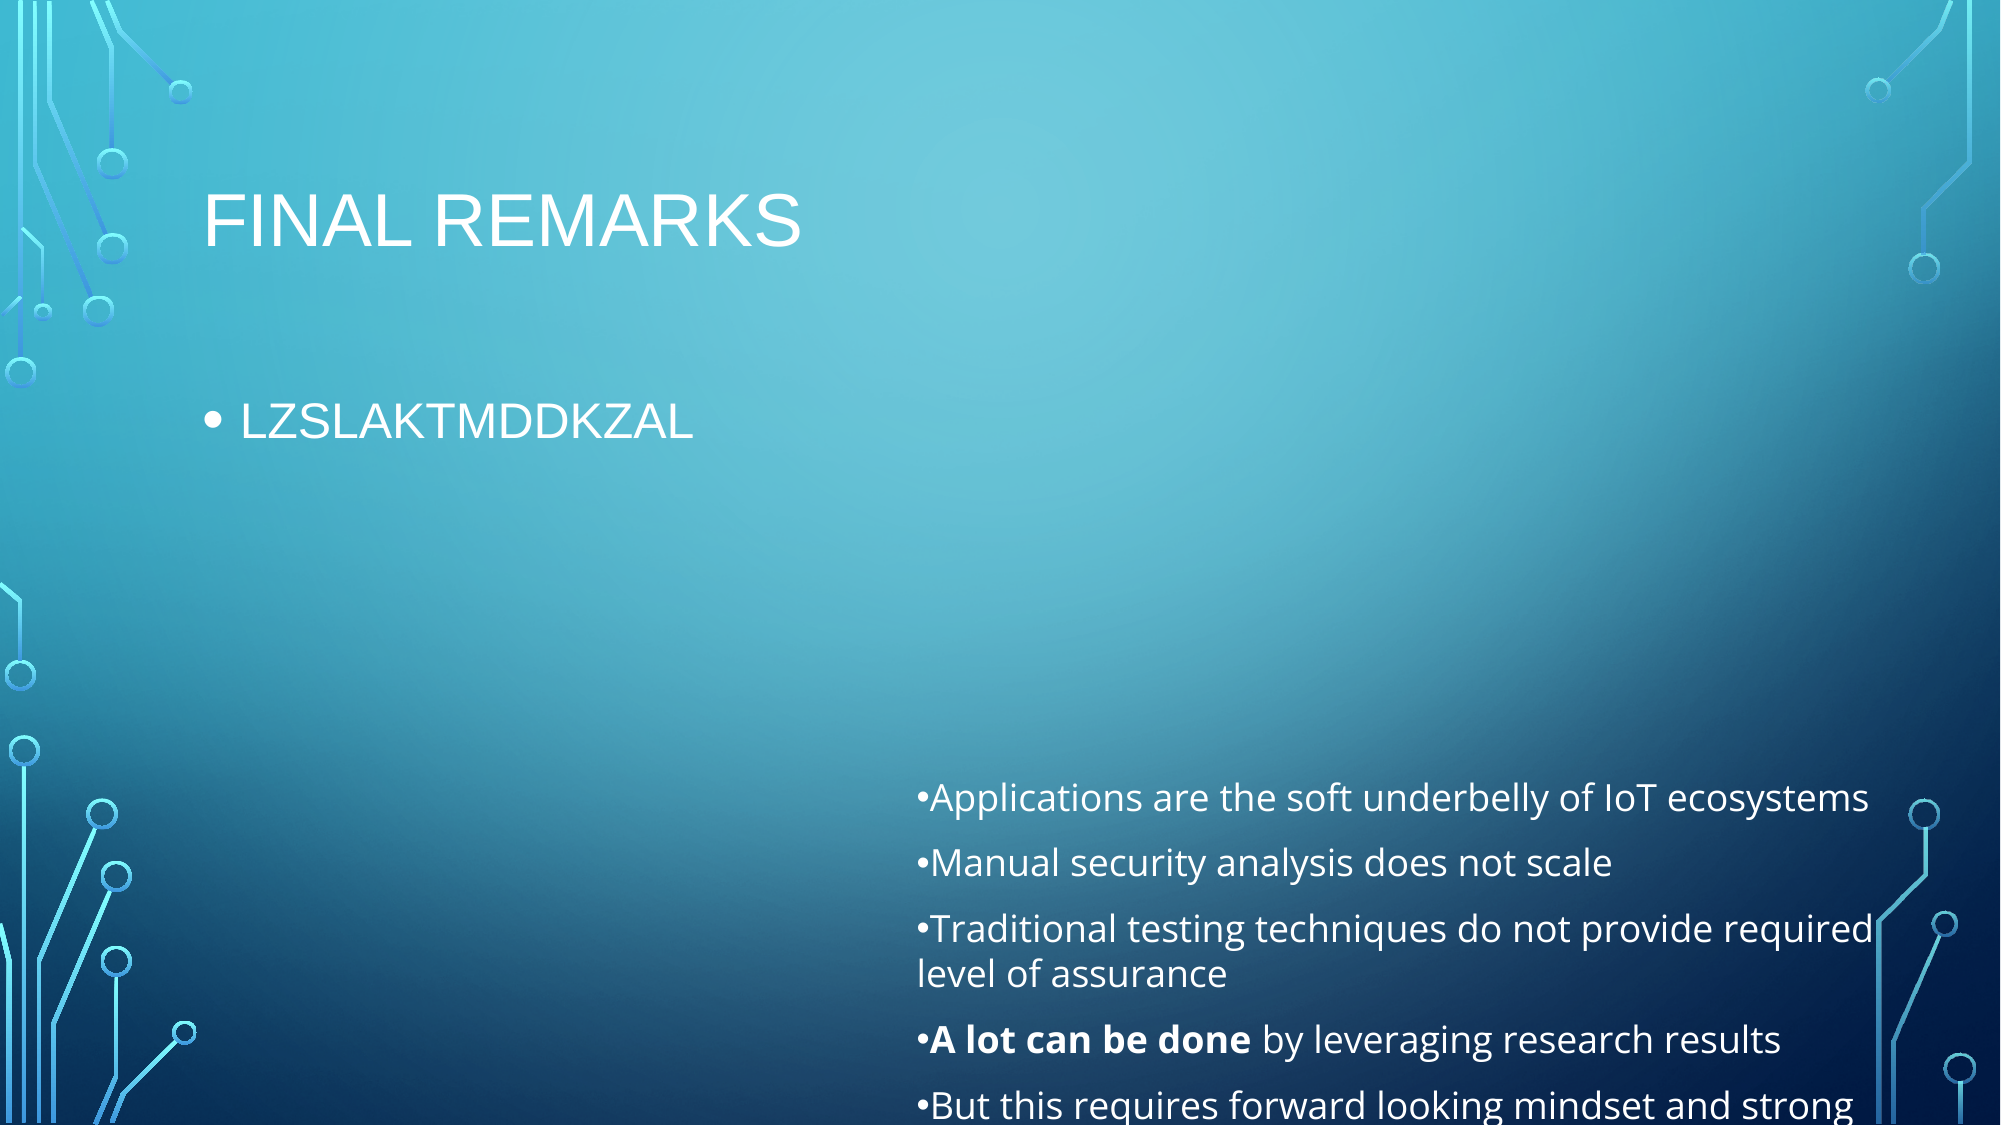

# FINAL REMARKS
LZSLAKTMDDKZAL
Applications are the soft underbelly of IoT ecosystems
Manual security analysis does not scale
Traditional testing techniques do not provide required level of assurance
A lot can be done by leveraging research results
But this requires forward looking mindset and strong partnership between academia and industry